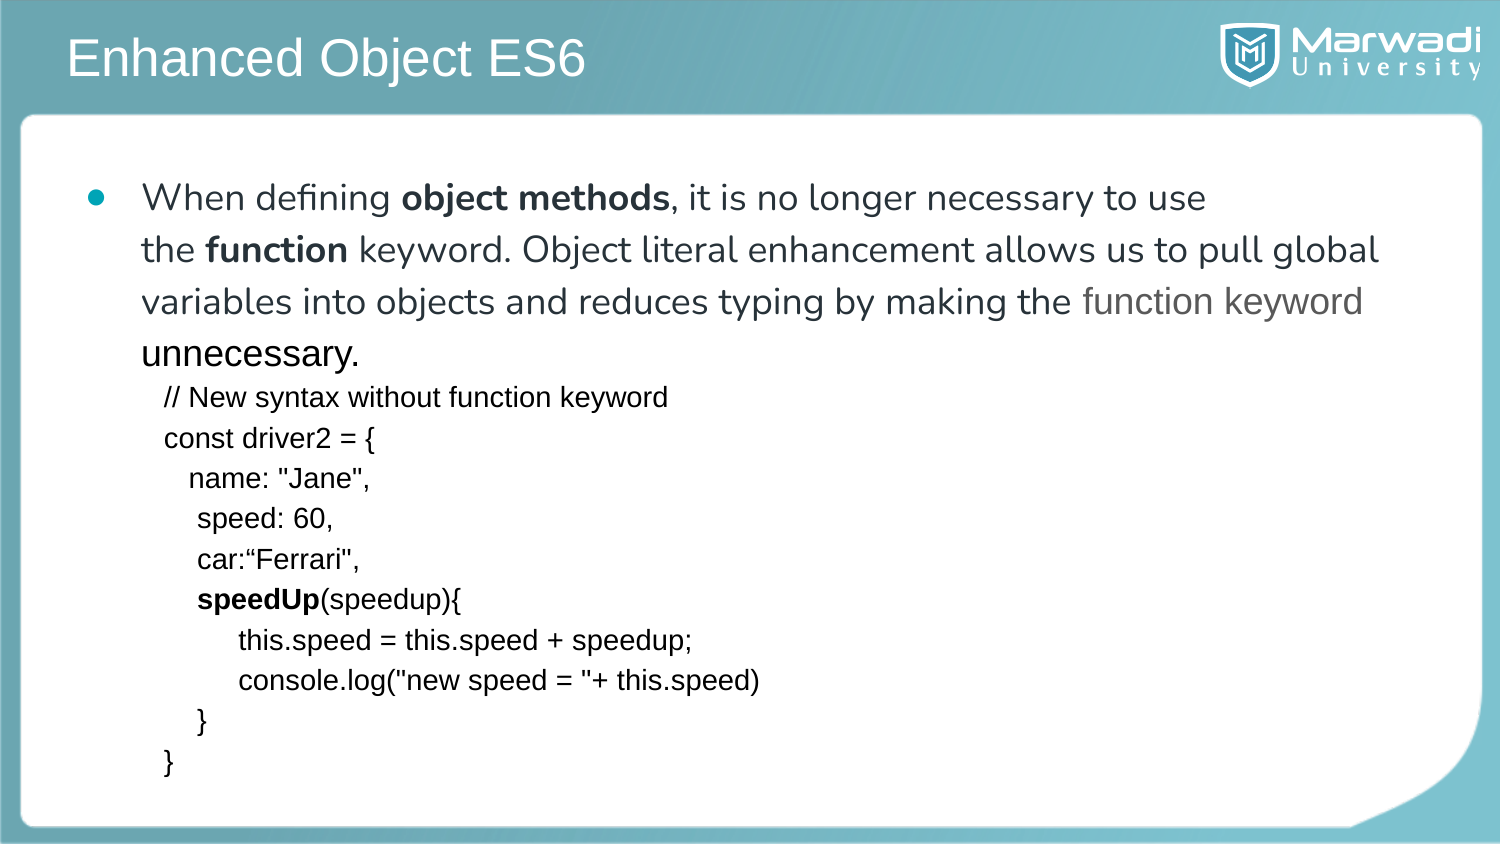

# Enhanced Object ES6
When defining object methods, it is no longer necessary to use the function keyword. Object literal enhancement allows us to pull global variables into objects and reduces typing by making the function keyword unnecessary.
// New syntax without function keyword
const driver2 = {
   name: "Jane",
    speed: 60,
    car:“Ferrari",
    speedUp(speedup){
         this.speed = this.speed + speedup;
         console.log("new speed = "+ this.speed)
    }
}